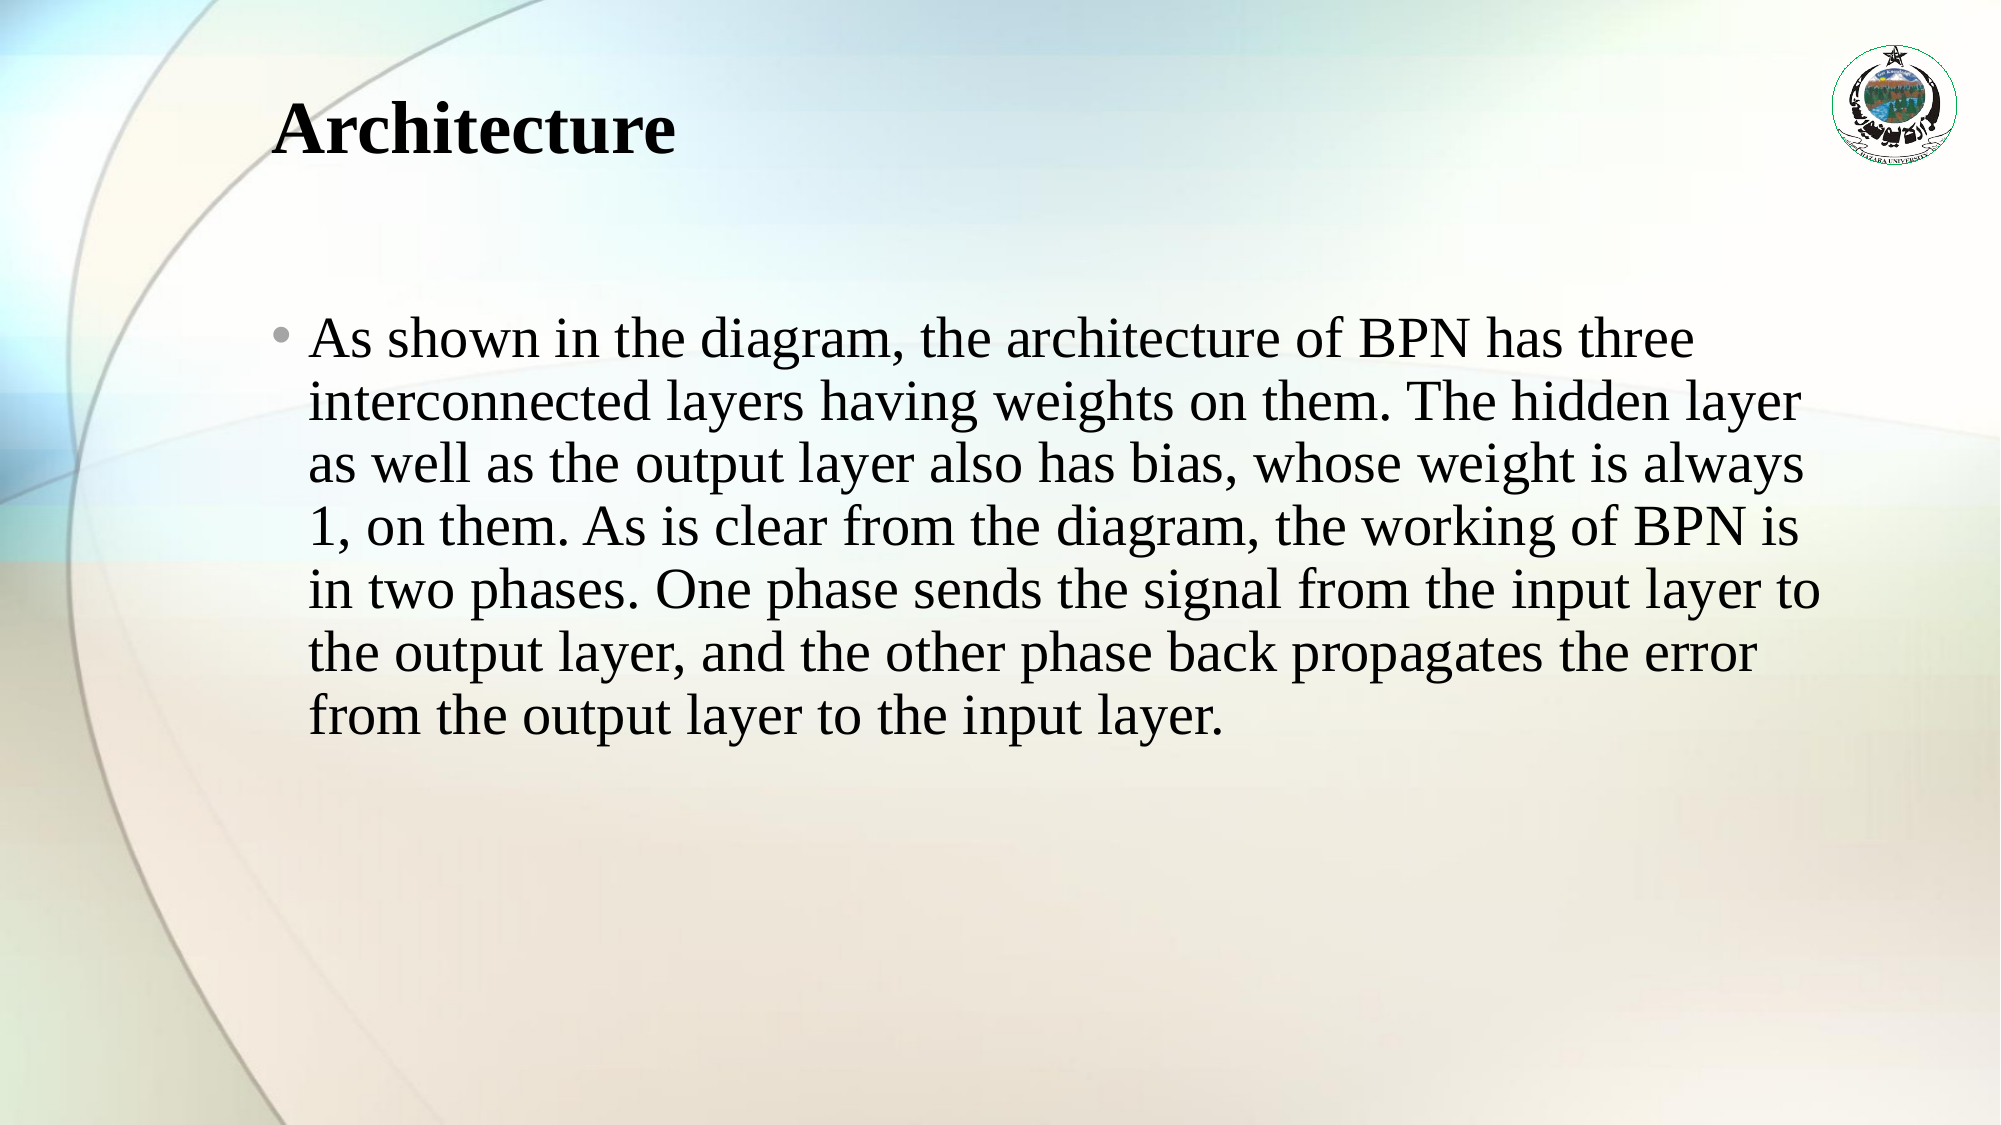

# Architecture
As shown in the diagram, the architecture of BPN has three interconnected layers having weights on them. The hidden layer as well as the output layer also has bias, whose weight is always 1, on them. As is clear from the diagram, the working of BPN is in two phases. One phase sends the signal from the input layer to the output layer, and the other phase back propagates the error from the output layer to the input layer.